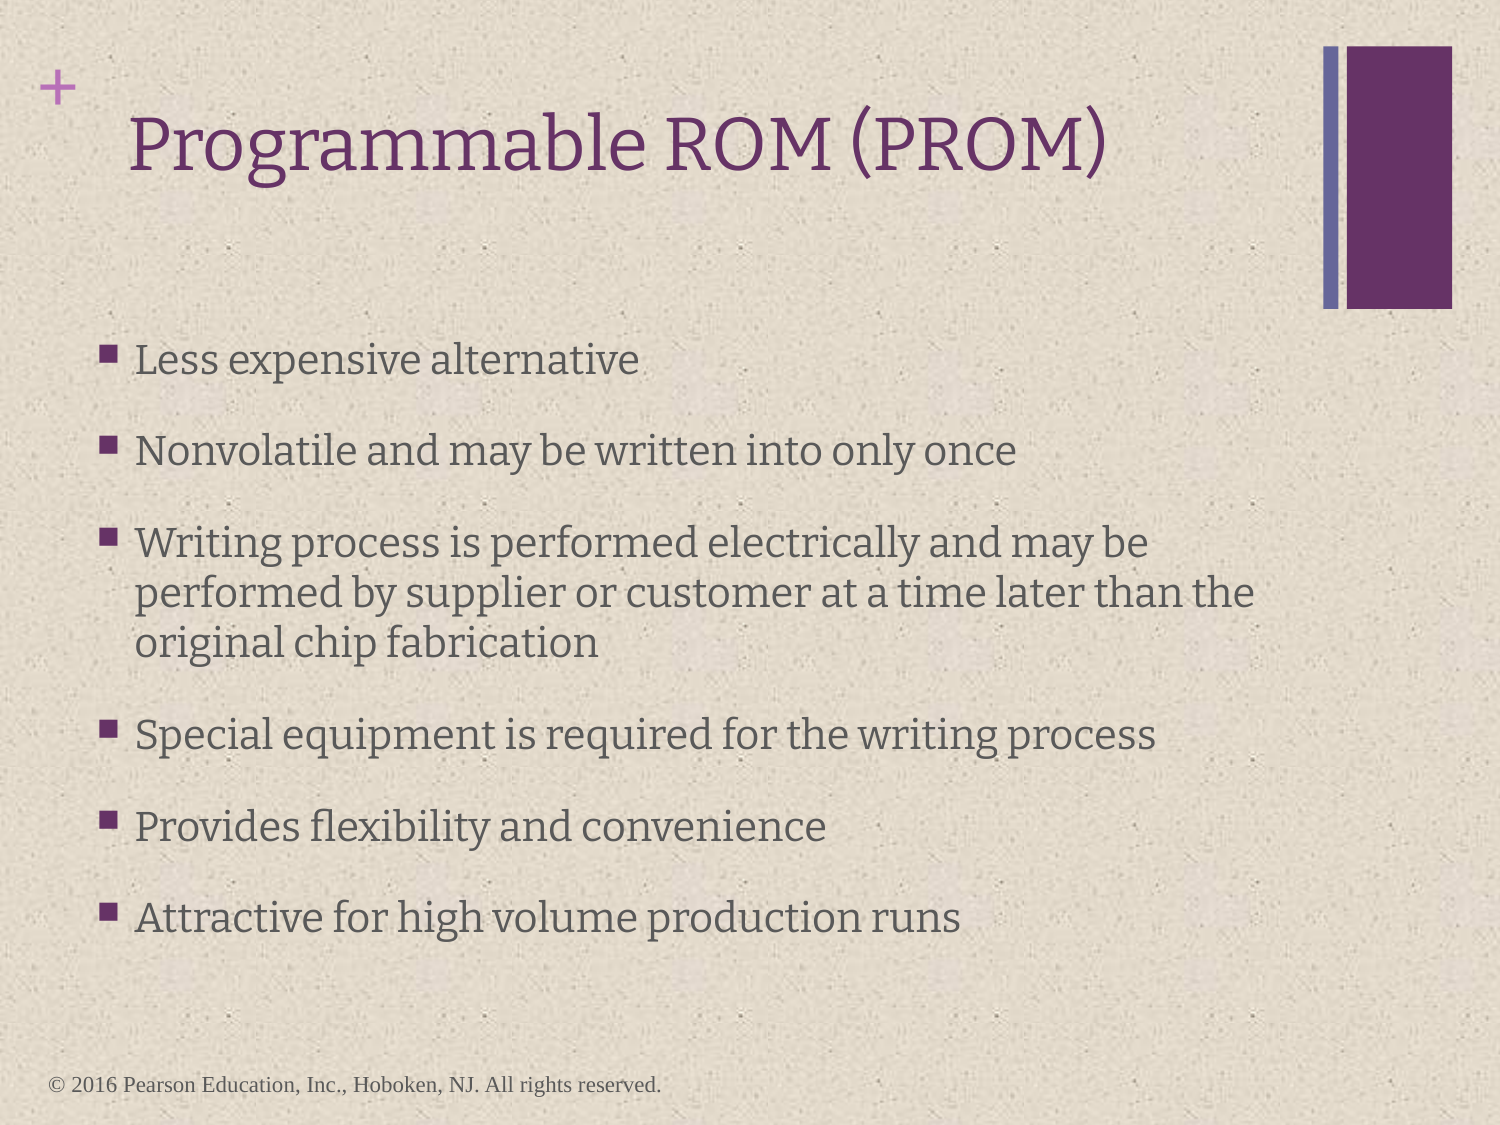

# Programmable ROM (PROM)
Less expensive alternative
Nonvolatile and may be written into only once
Writing process is performed electrically and may be performed by supplier or customer at a time later than the original chip fabrication
Special equipment is required for the writing process
Provides flexibility and convenience
Attractive for high volume production runs
© 2016 Pearson Education, Inc., Hoboken, NJ. All rights reserved.